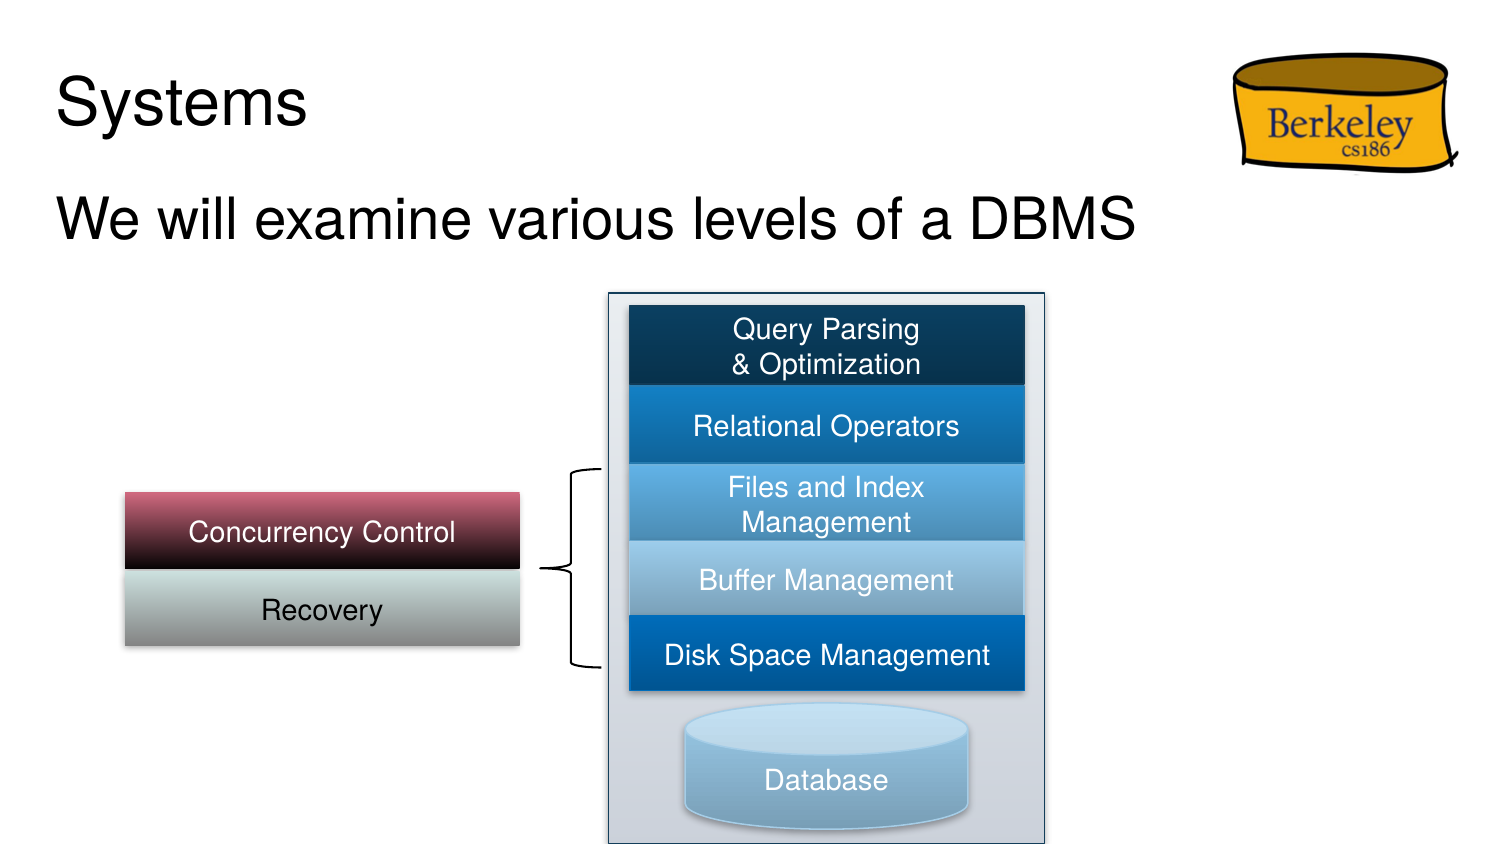

# Systems
We will examine various levels of a DBMS
Database Management
System
Query Parsing
& Optimization
Relational Operators
Files and Index Management

Concurrency Control
Buffer Management
Recovery
Disk Space Management
Database